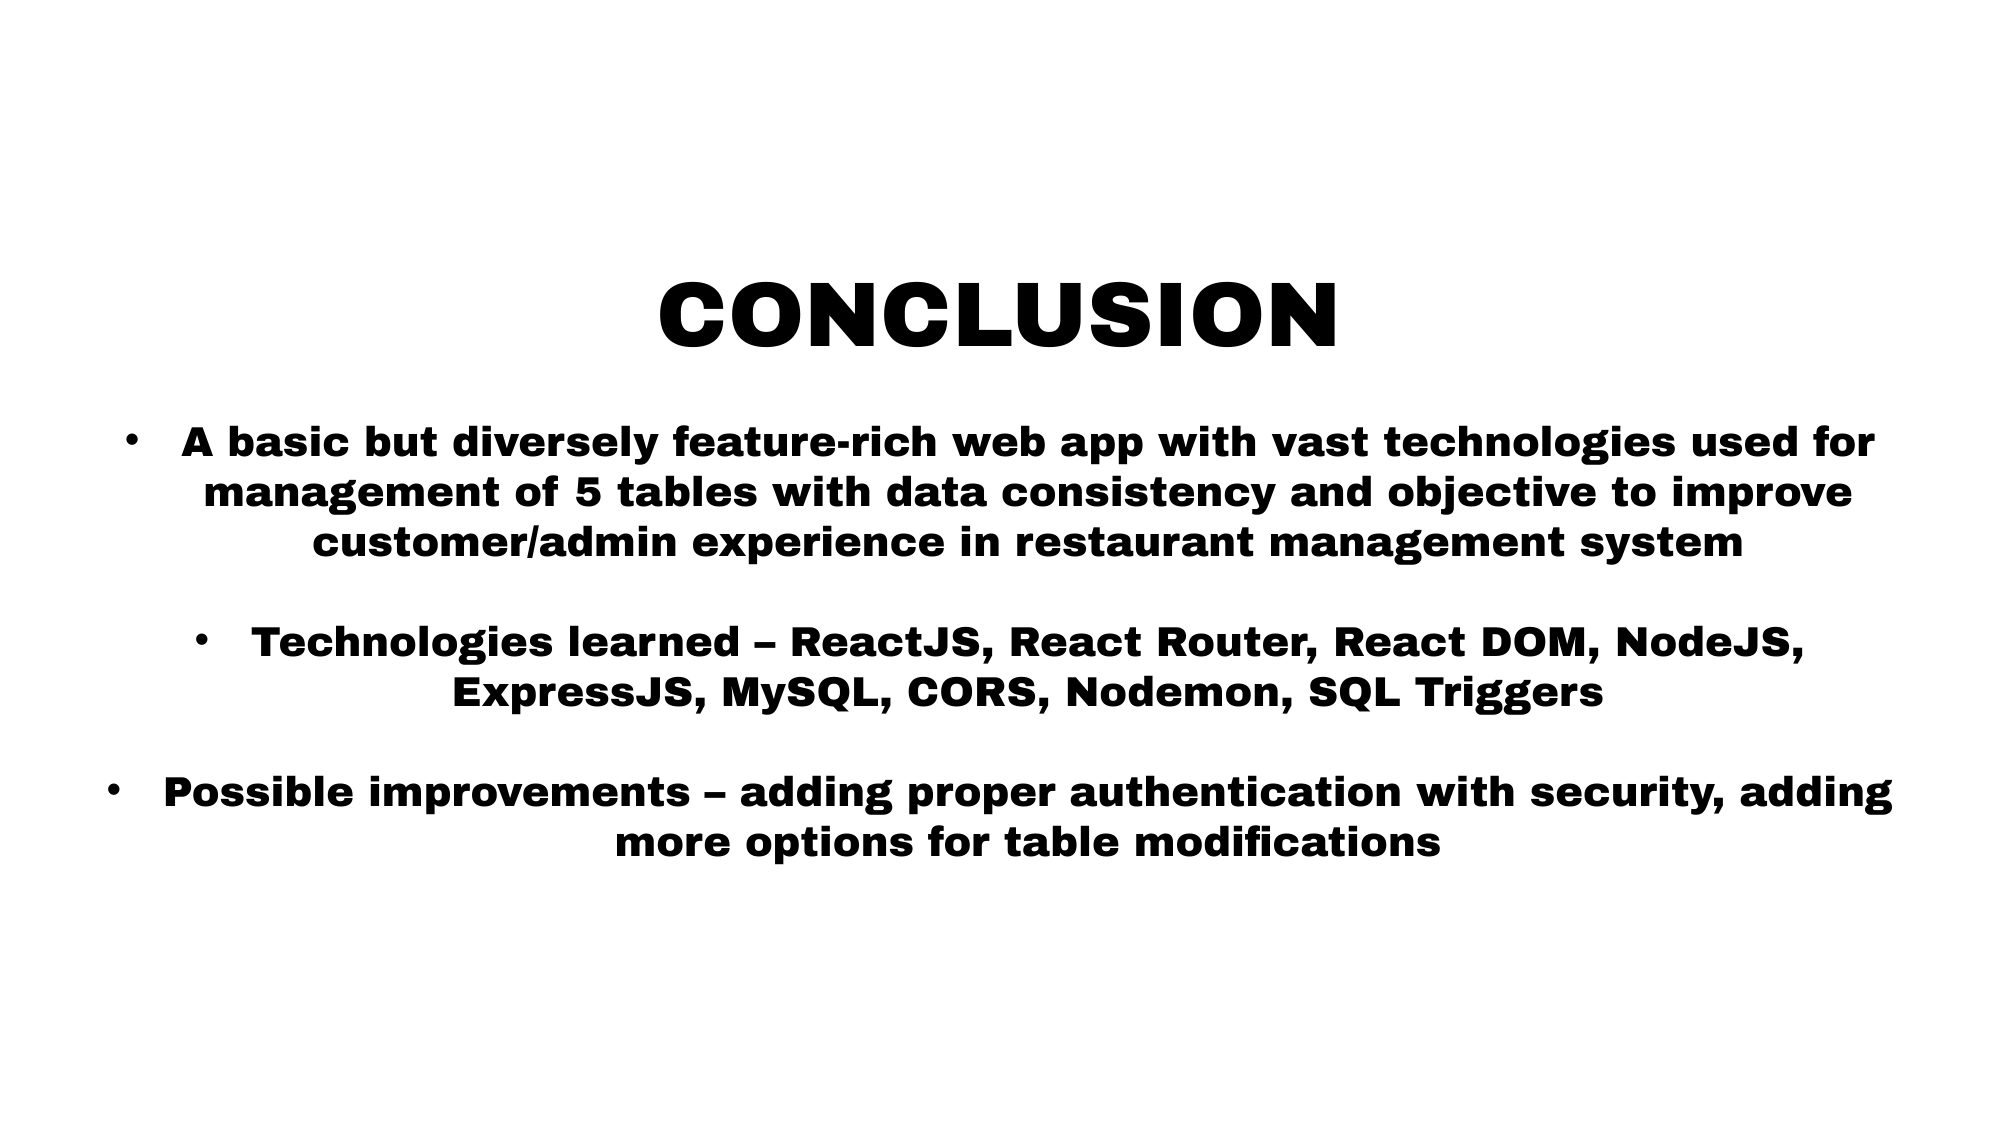

CONCLUSION

A basic but diversely feature-rich web app with vast technologies used for management of 5 tables with data consistency and objective to improve customer/admin experience in restaurant management system

Technologies learned – ReactJS, React Router, React DOM, NodeJS, ExpressJS, MySQL, CORS, Nodemon, SQL Triggers

Possible improvements – adding proper authentication with security, adding more options for table modifications